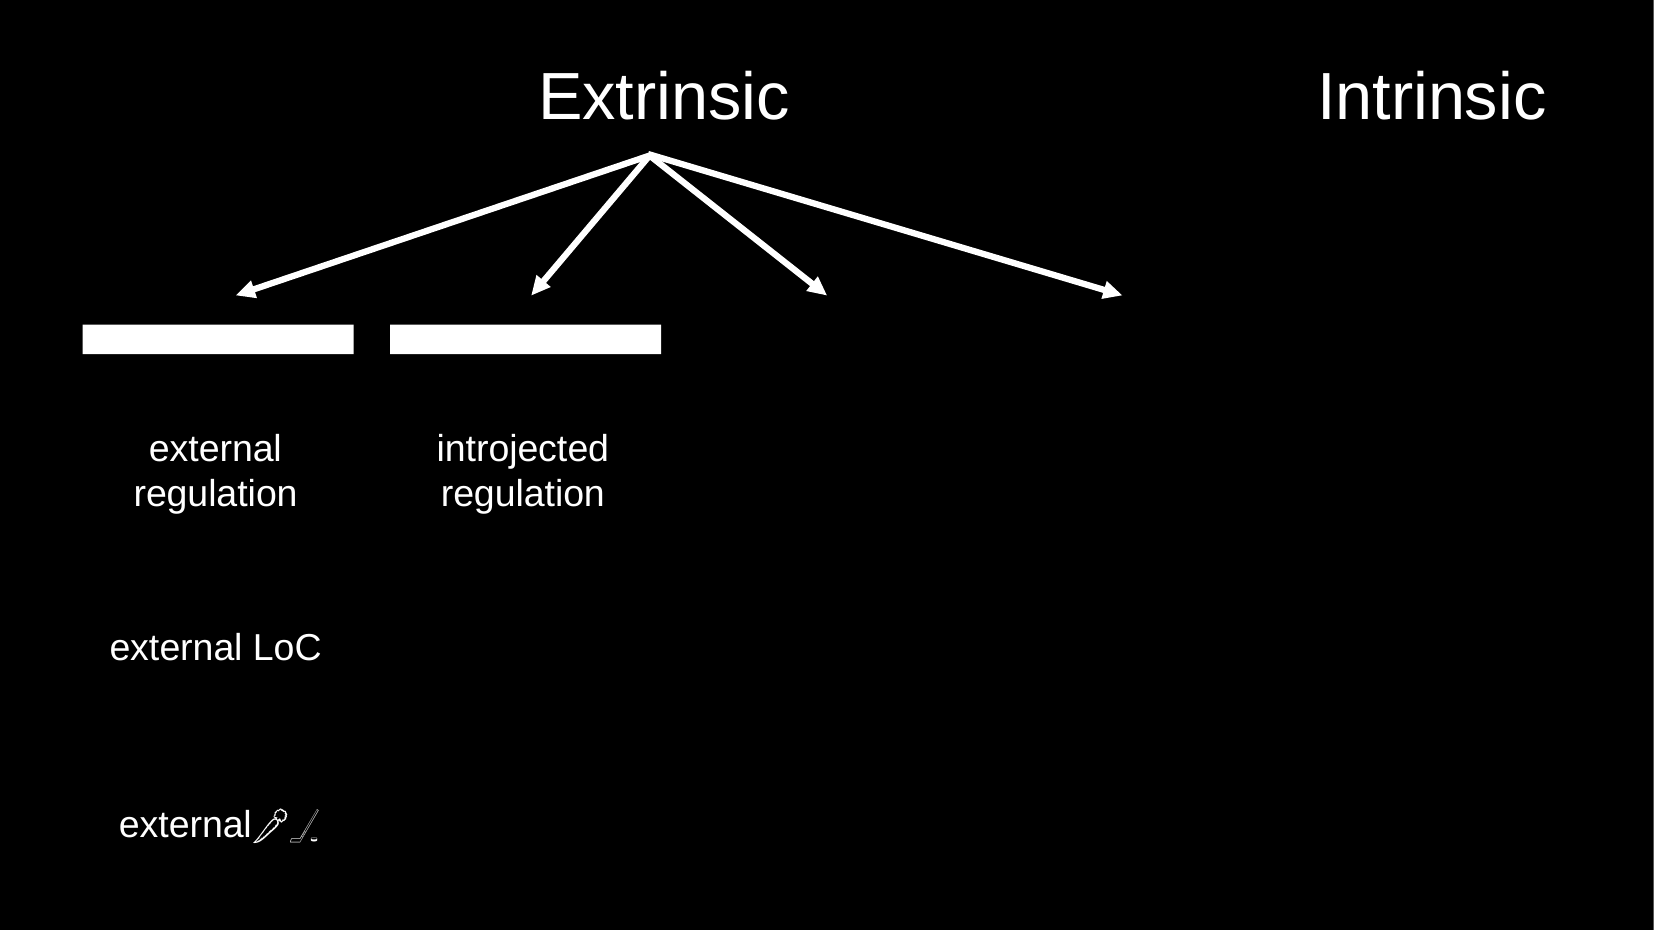

Extrinsic
# Intrinsic

external regulation
introjected regulation
external LoC
external🥕🏒